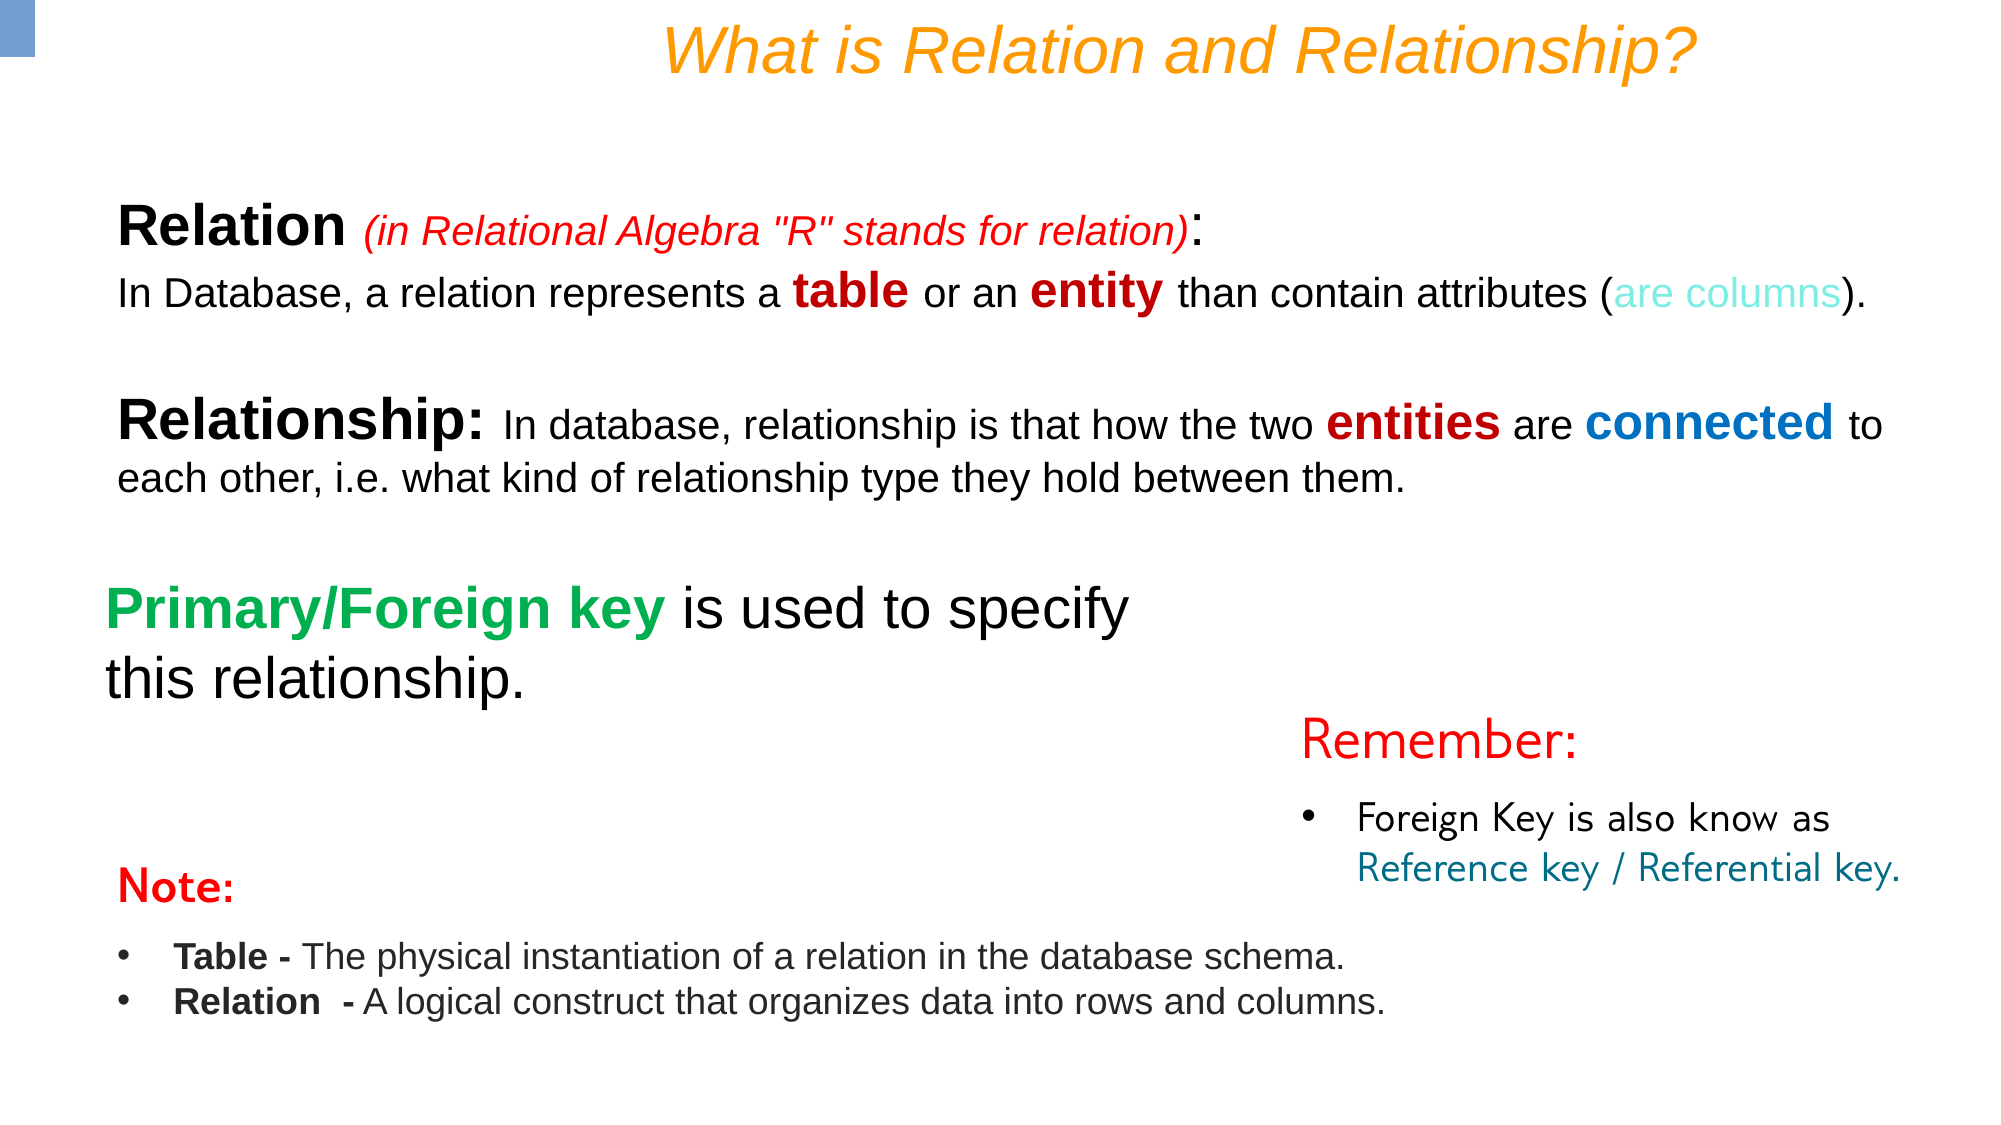

What is Relation and Relationship?
Relation (in Relational Algebra "R" stands for relation):
In Database, a relation represents a table or an entity than contain attributes (are columns).
Relationship: In database, relationship is that how the two entities are connected to each other, i.e. what kind of relationship type they hold between them.
Primary/Foreign key is used to specify this relationship.
Remember:

Foreign Key is also know as Reference key / Referential key.
Note:

Table - The physical instantiation of a relation in the database schema.
Relation  - A logical construct that organizes data into rows and columns.